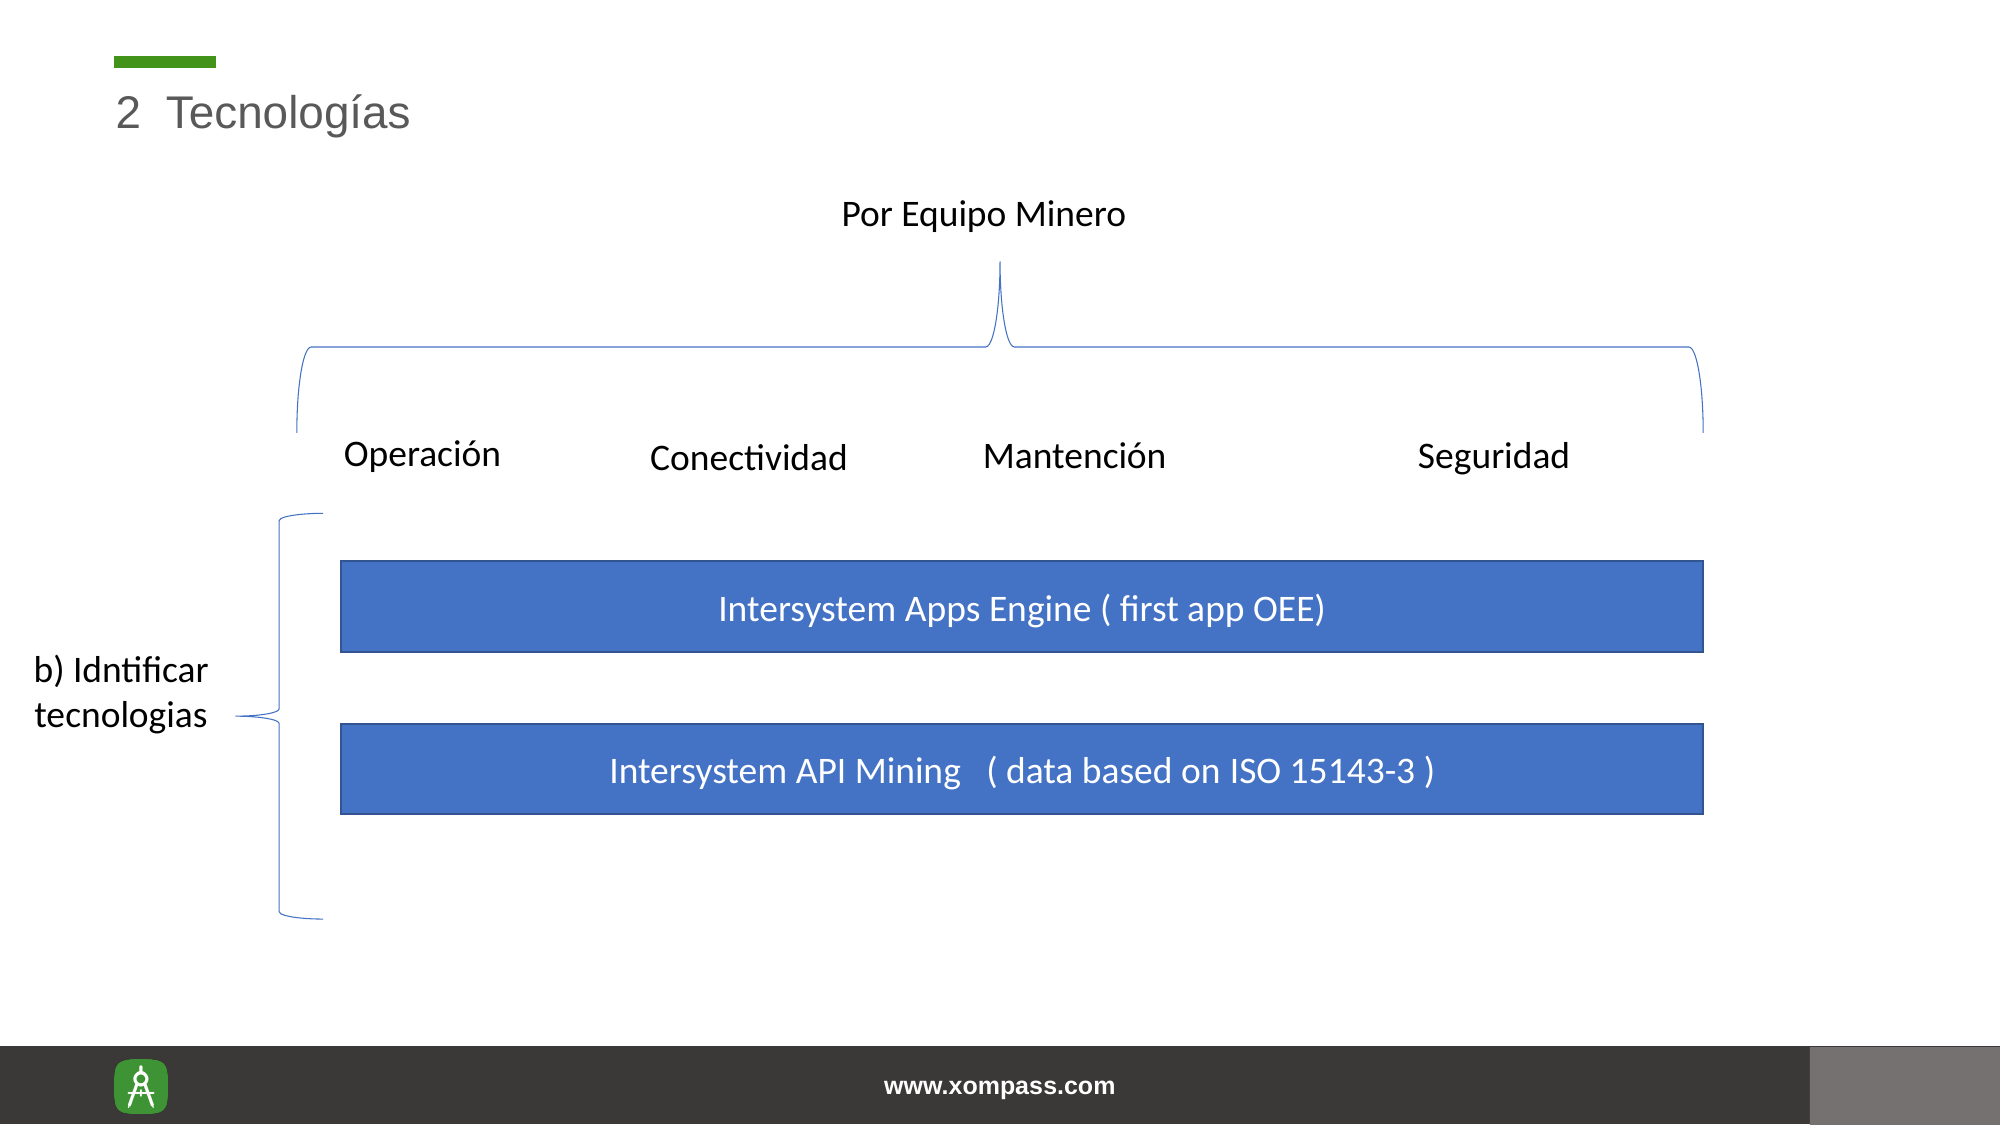

2  Tecnologías
Por Equipo Minero
Operación
Mantención
Seguridad
Conectividad

Intersystem Apps Engine ( first app OEE)
b) Idntificar tecnologias
Intersystem API Mining   ( data based on ISO 15143-3 )